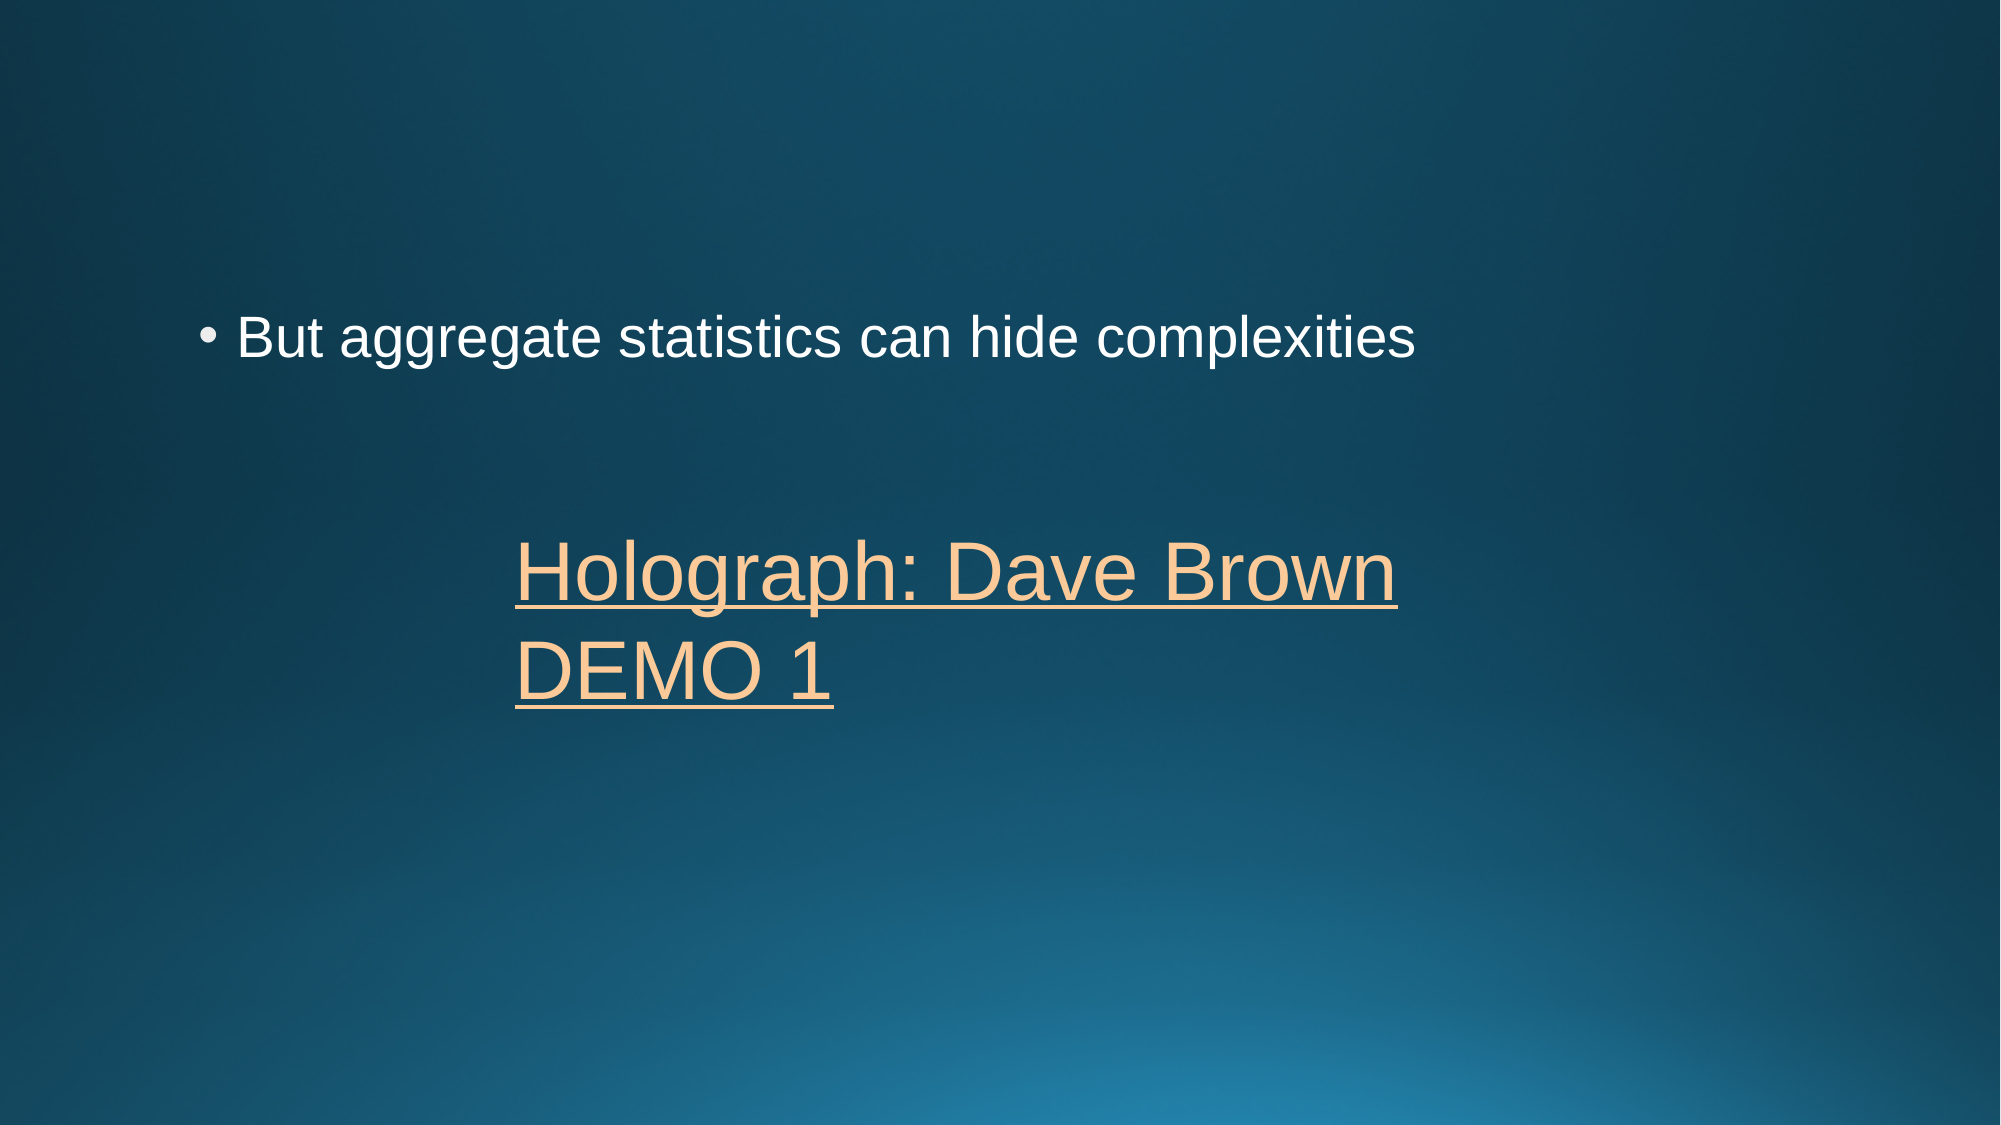

#
But aggregate statistics can hide complexities

Holograph: Dave Brown
DEMO 1